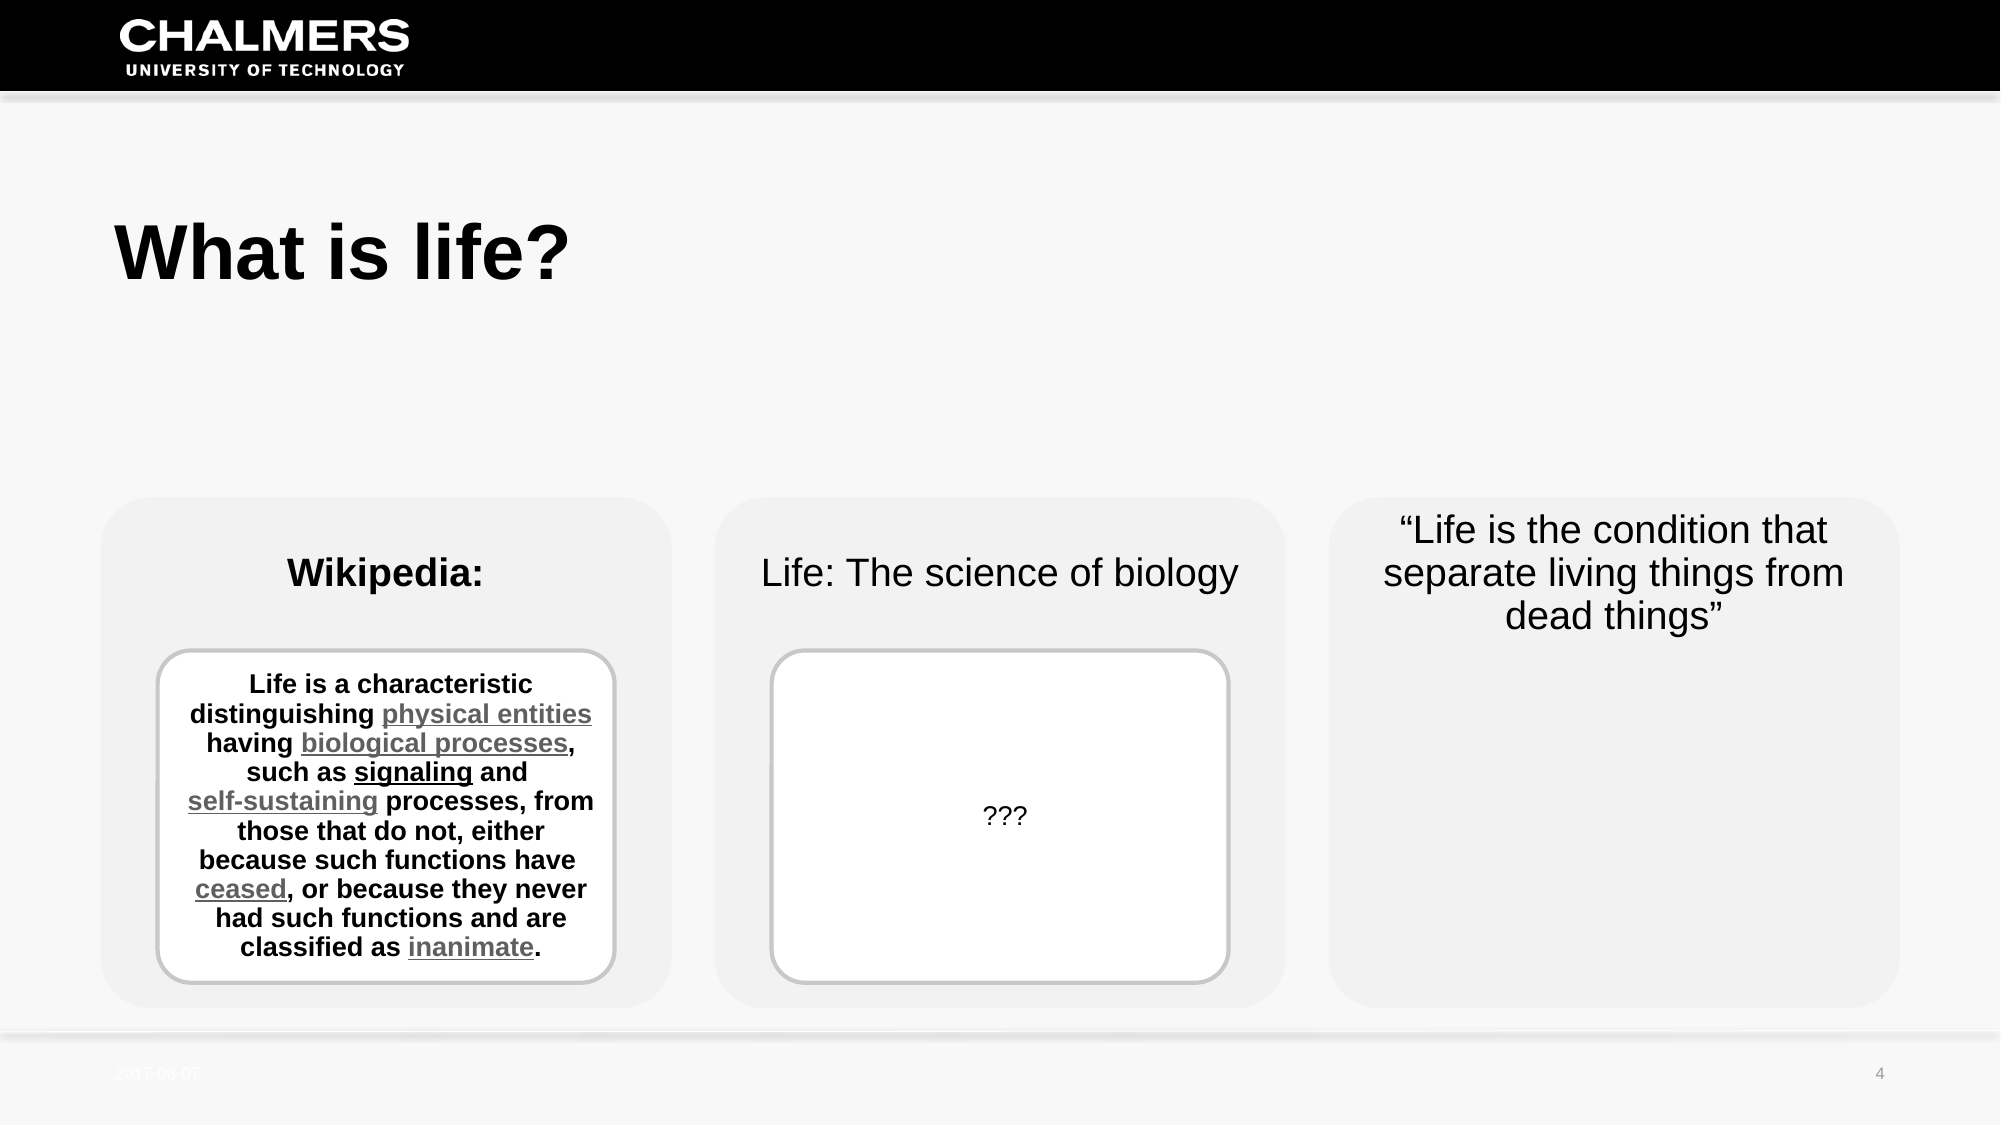

What is life?

Wikipedia:
Life is a characteristic distinguishing physical entities having biological processes, such as signaling and self-sustaining processes, from those that do not, either because such functions have ceased, or because they never had such functions and are classified as inanimate.
Life: The science of biology
???
“Life is the condition that separate living things from dead things”
2017-08-07

4